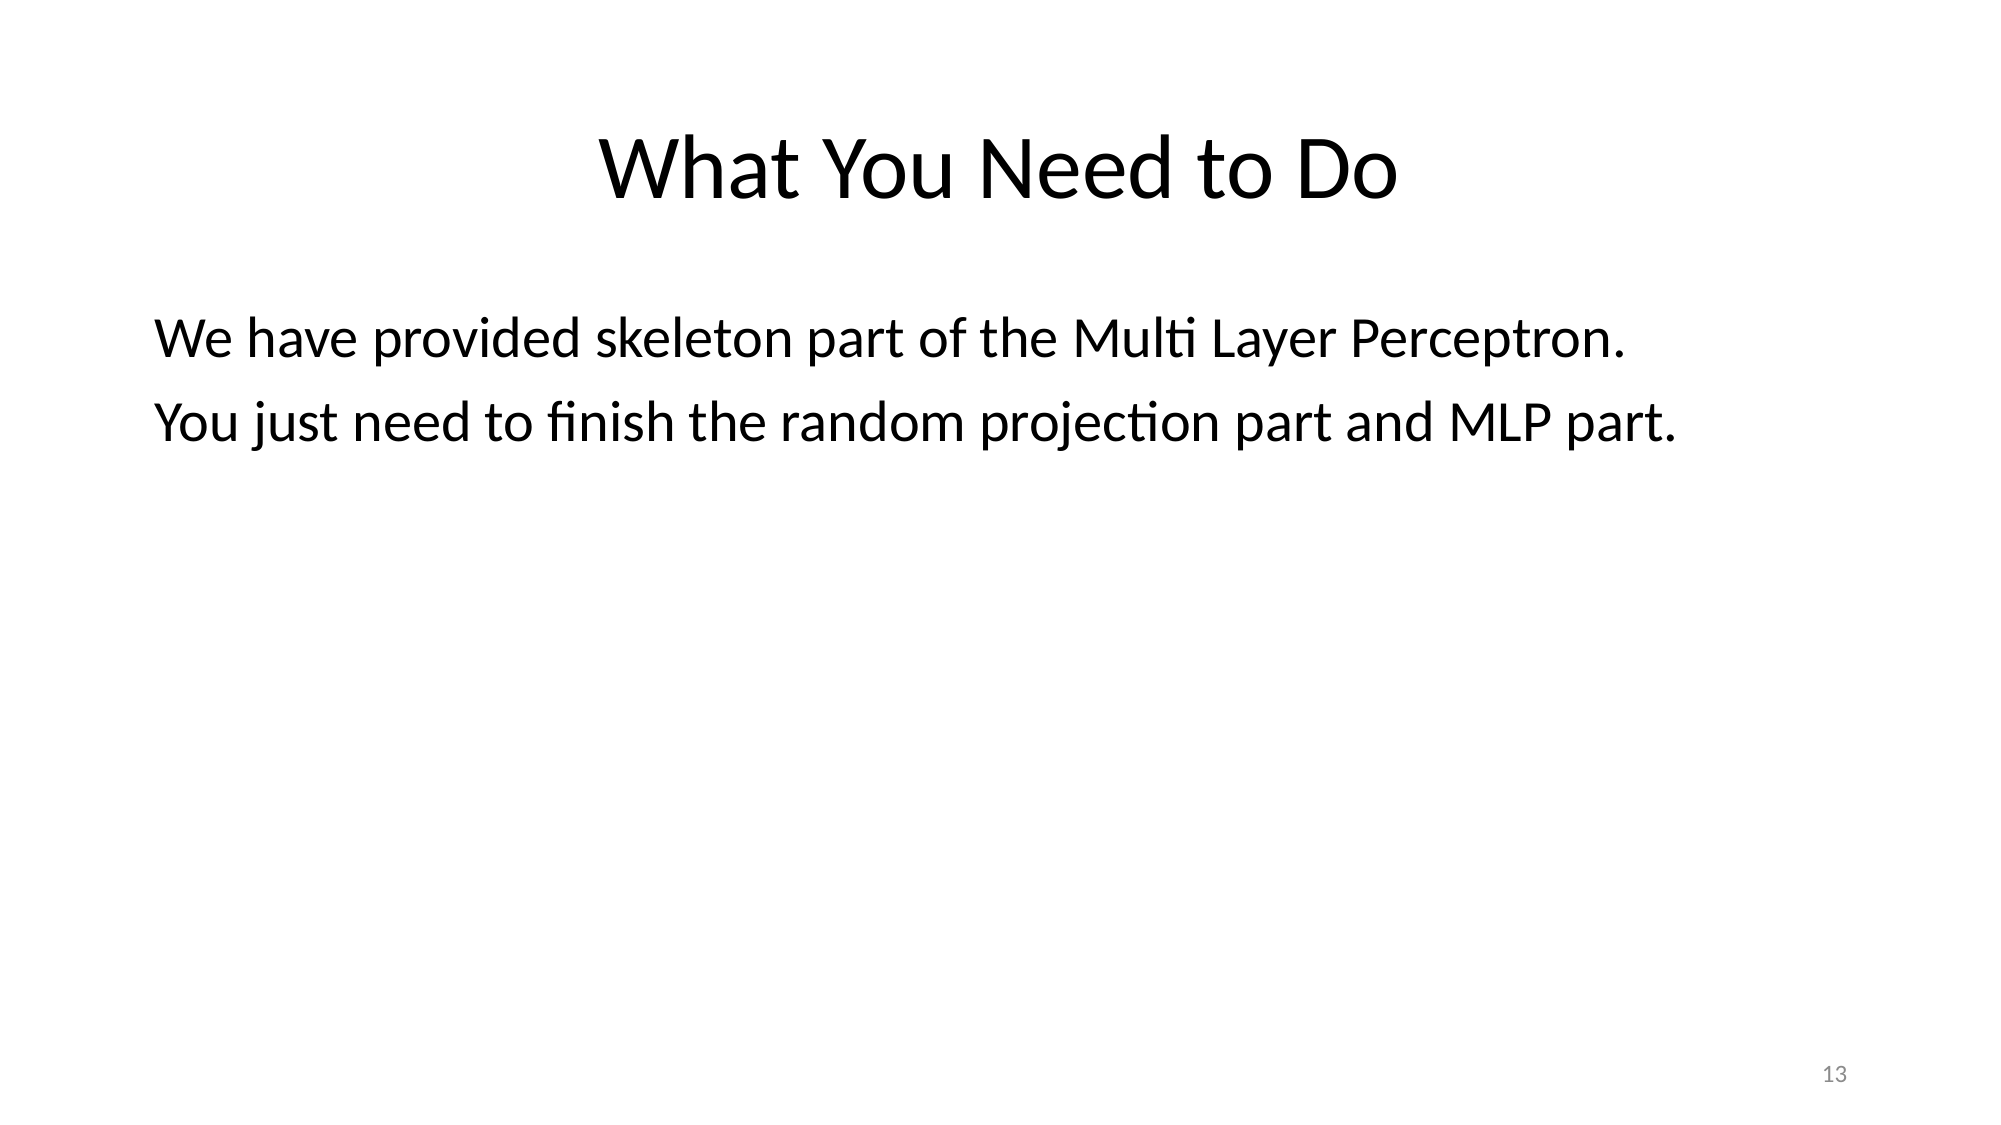

# What You Need to Do
We have provided skeleton part of the Multi Layer Perceptron.
You just need to finish the random projection part and MLP part.
13